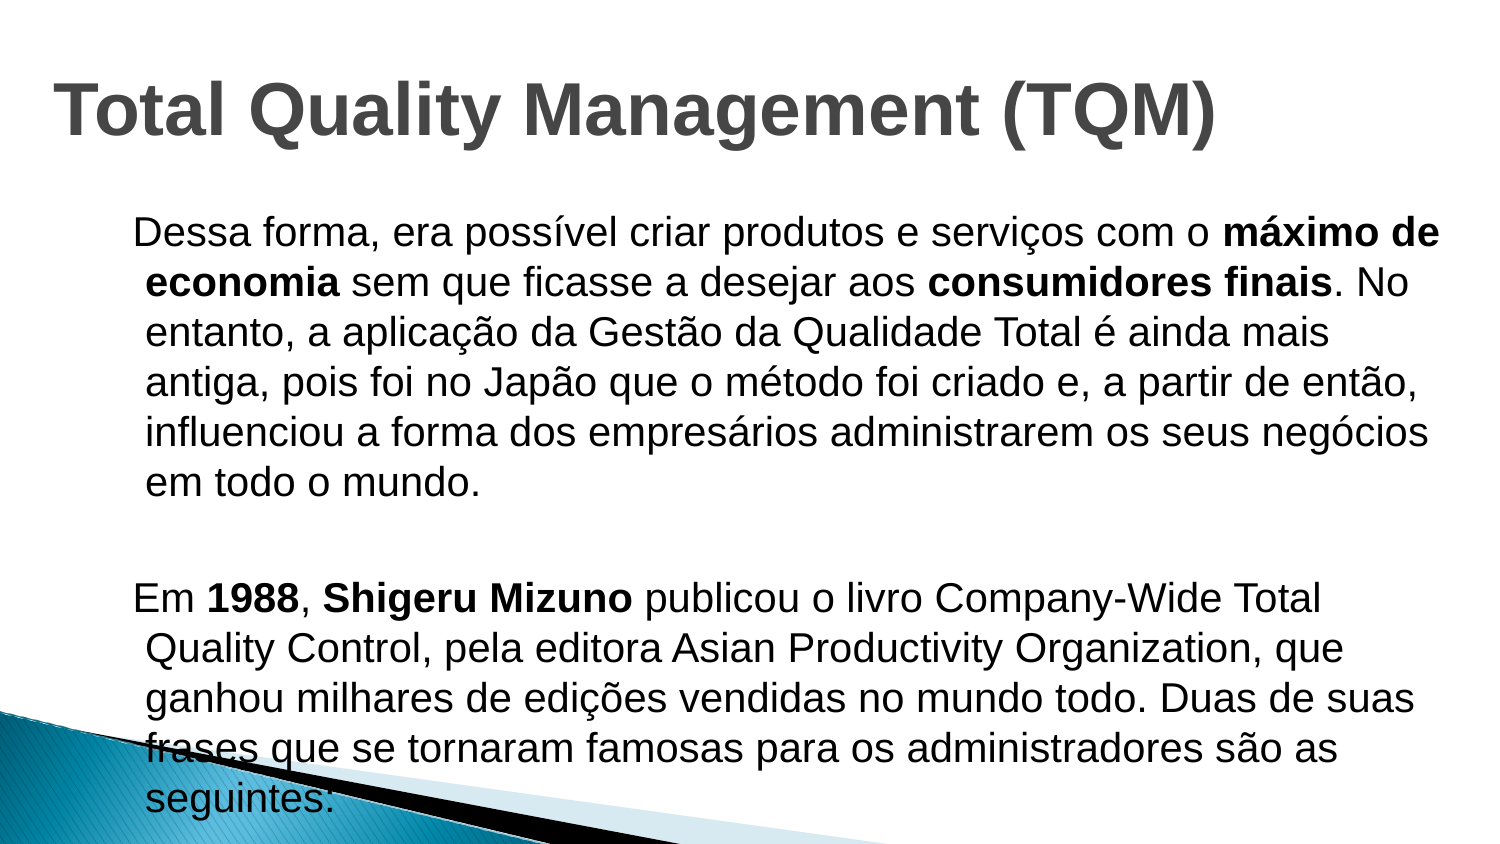

Total Quality Management (TQM)
Dessa forma, era possível criar produtos e serviços com o máximo de economia sem que ficasse a desejar aos consumidores finais. No entanto, a aplicação da Gestão da Qualidade Total é ainda mais antiga, pois foi no Japão que o método foi criado e, a partir de então, influenciou a forma dos empresários administrarem os seus negócios em todo o mundo.

Em 1988, Shigeru Mizuno publicou o livro Company-Wide Total Quality Control, pela editora Asian Productivity Organization, que ganhou milhares de edições vendidas no mundo todo. Duas de suas frases que se tornaram famosas para os administradores são as seguintes: